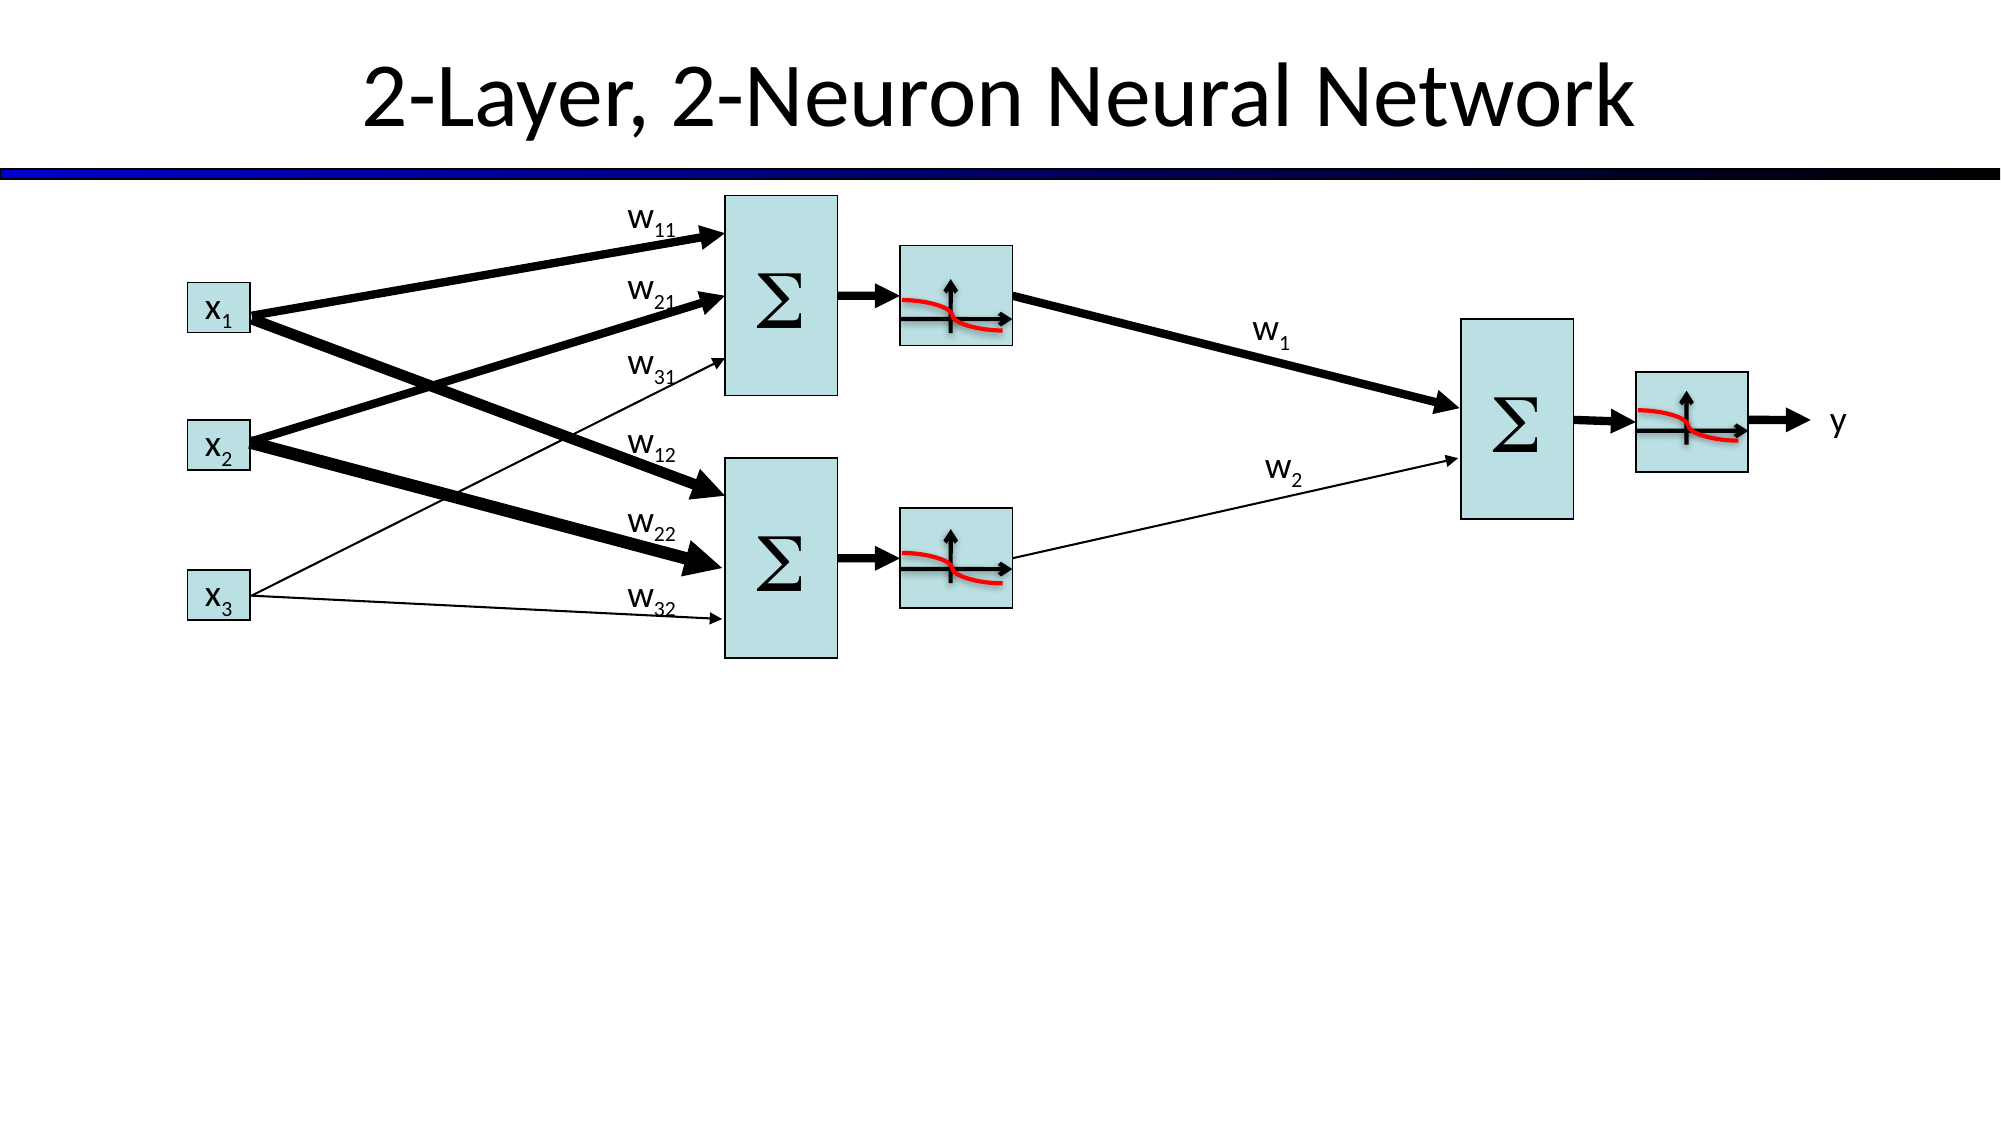

2-Layer, 2-Neuron Neural Network
w11
Σ

>0?

w21

x1

w1

Σ
w31

y

w12

x2

w2

Σ
w22
>0?

w32

x3